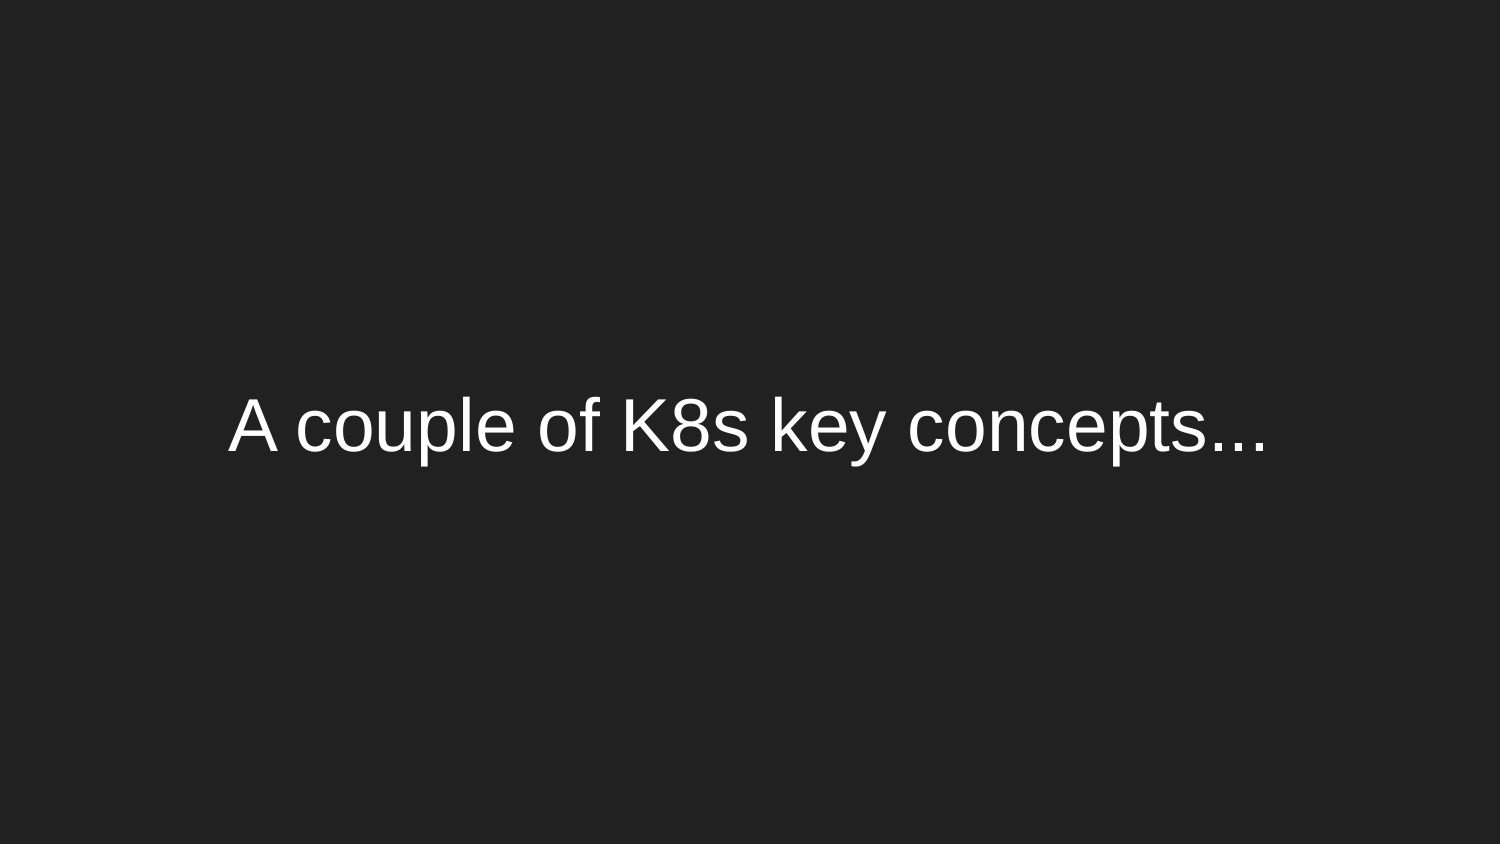

# A couple of K8s key concepts...